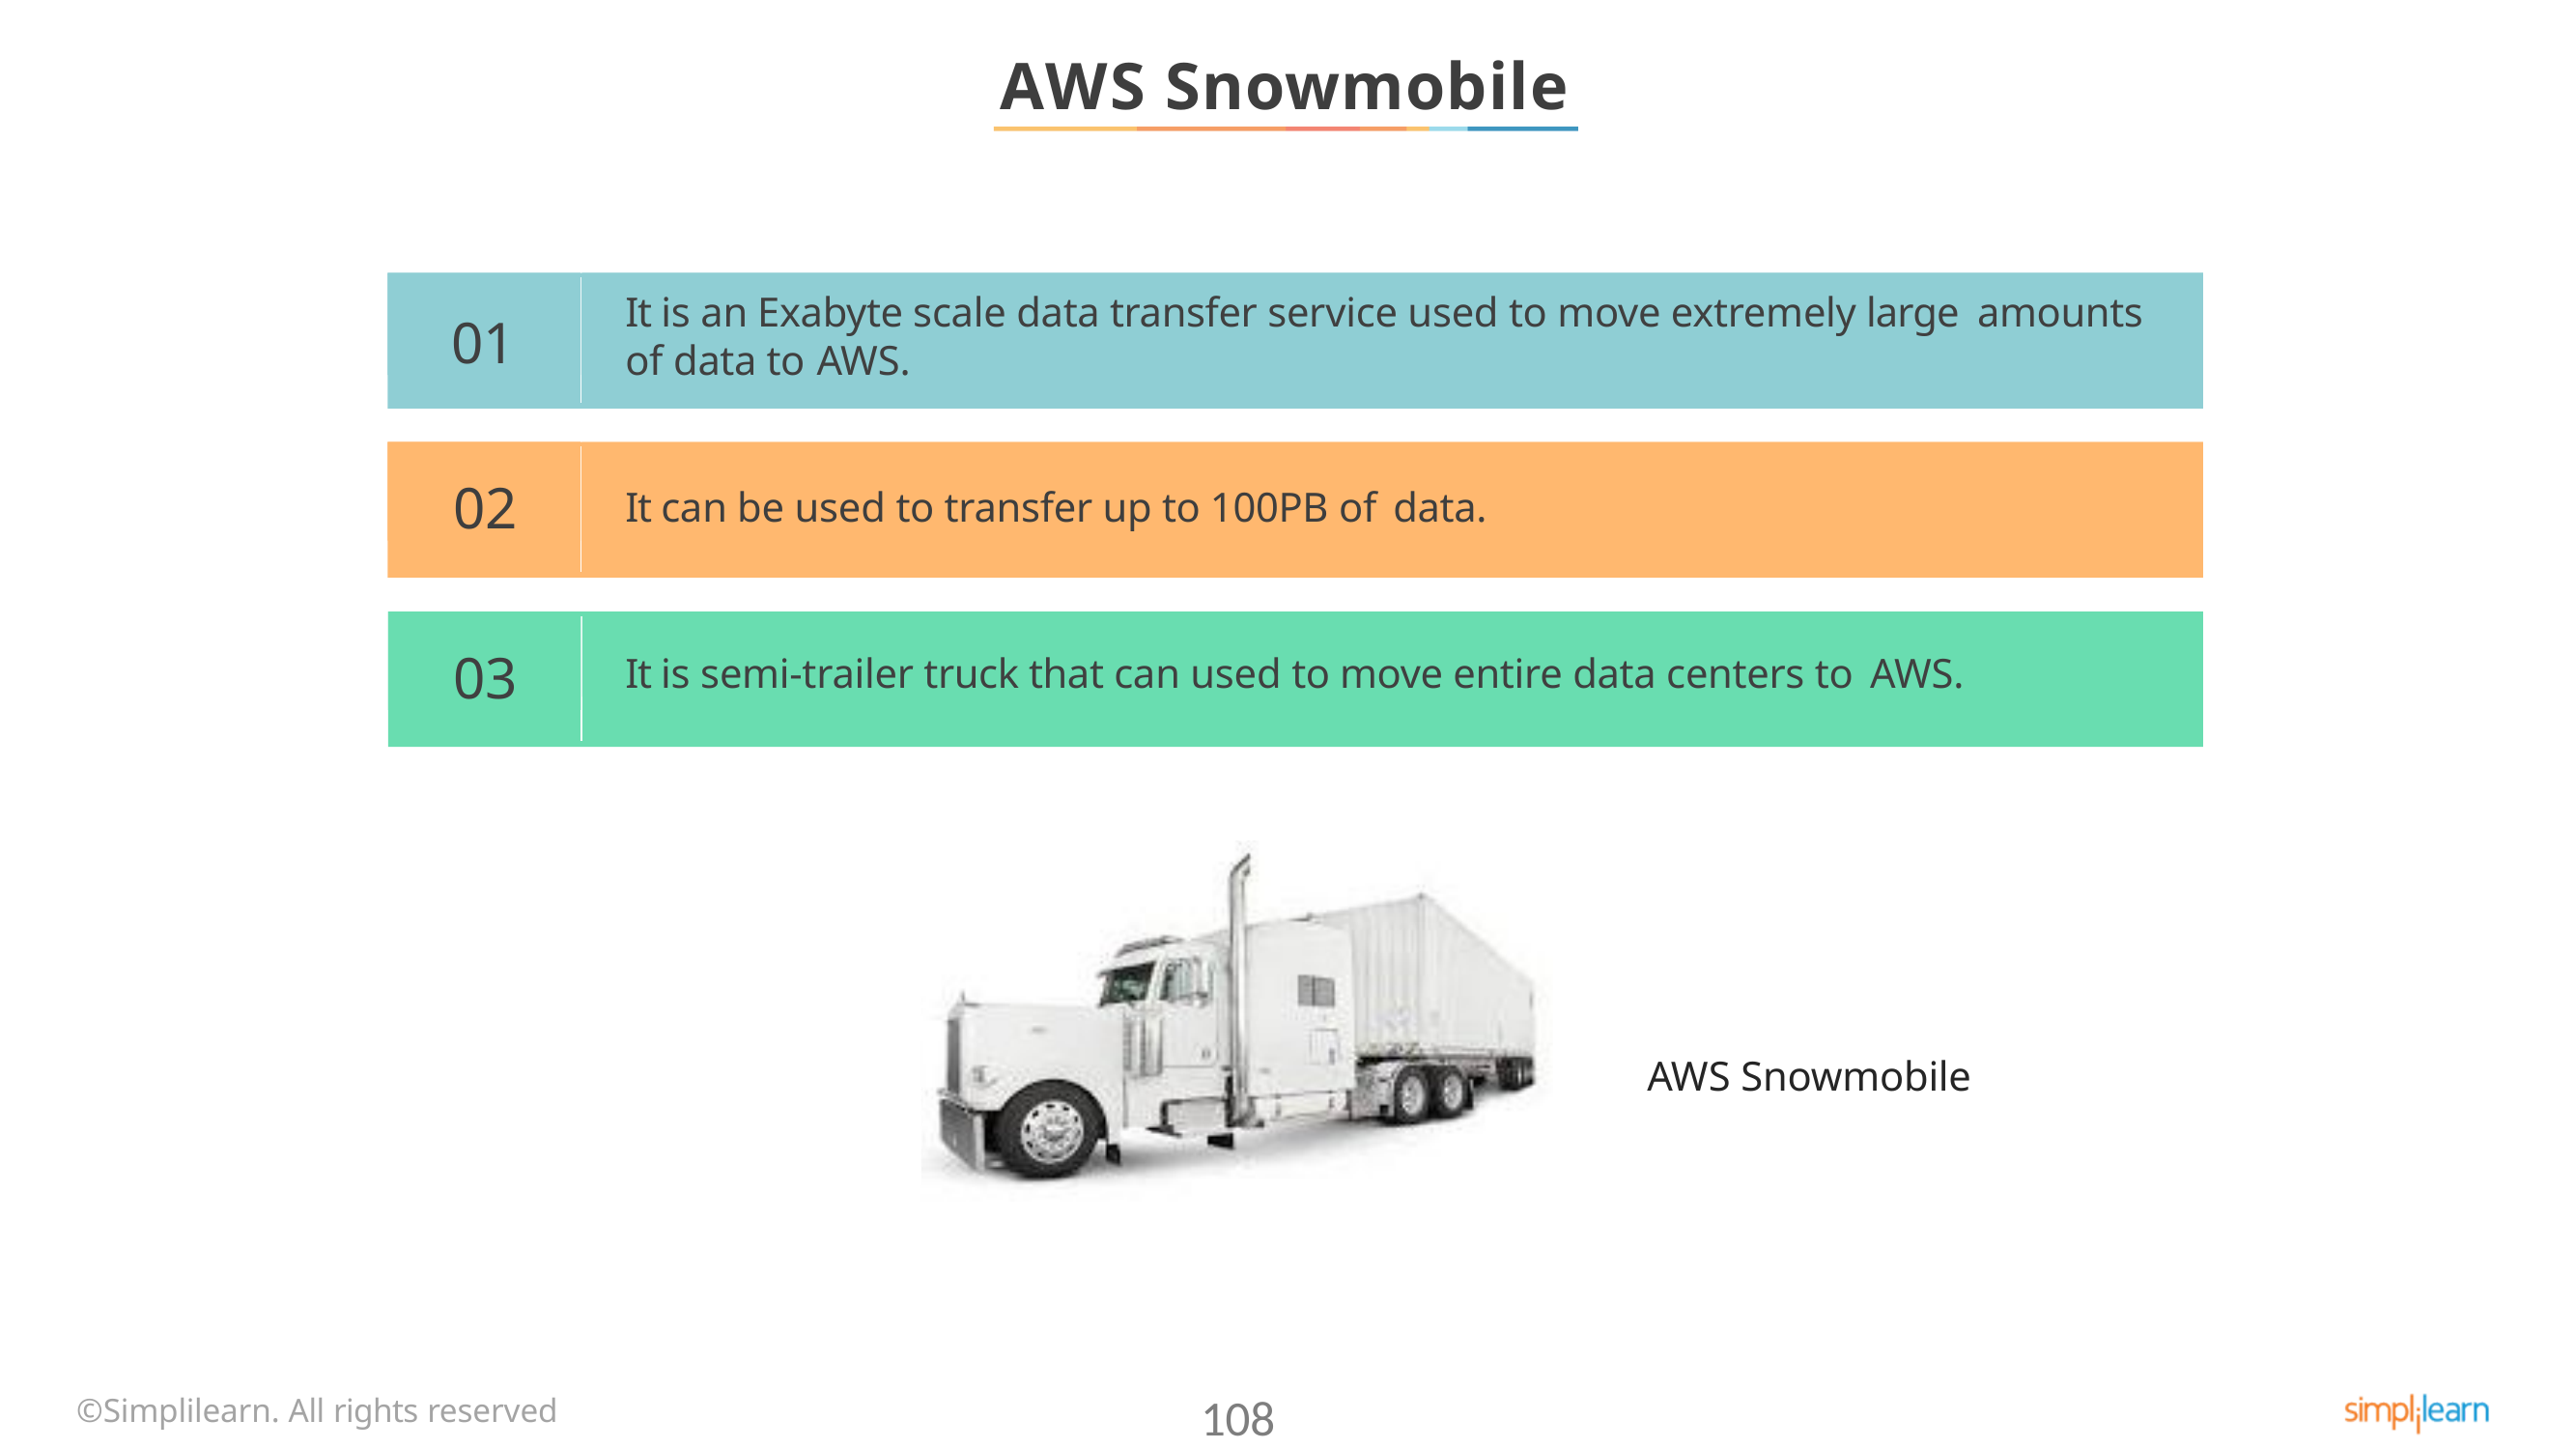

# AWS Snowmobile

01
It is an Exabyte scale data transfer service used to move extremely large amounts
of data to AWS.

02
It can be used to transfer up to 100PB of data.

03
It is semi-trailer truck that can used to move entire data centers to AWS.

AWS Snowmobile
©Simplilearn. All rights reserved
108